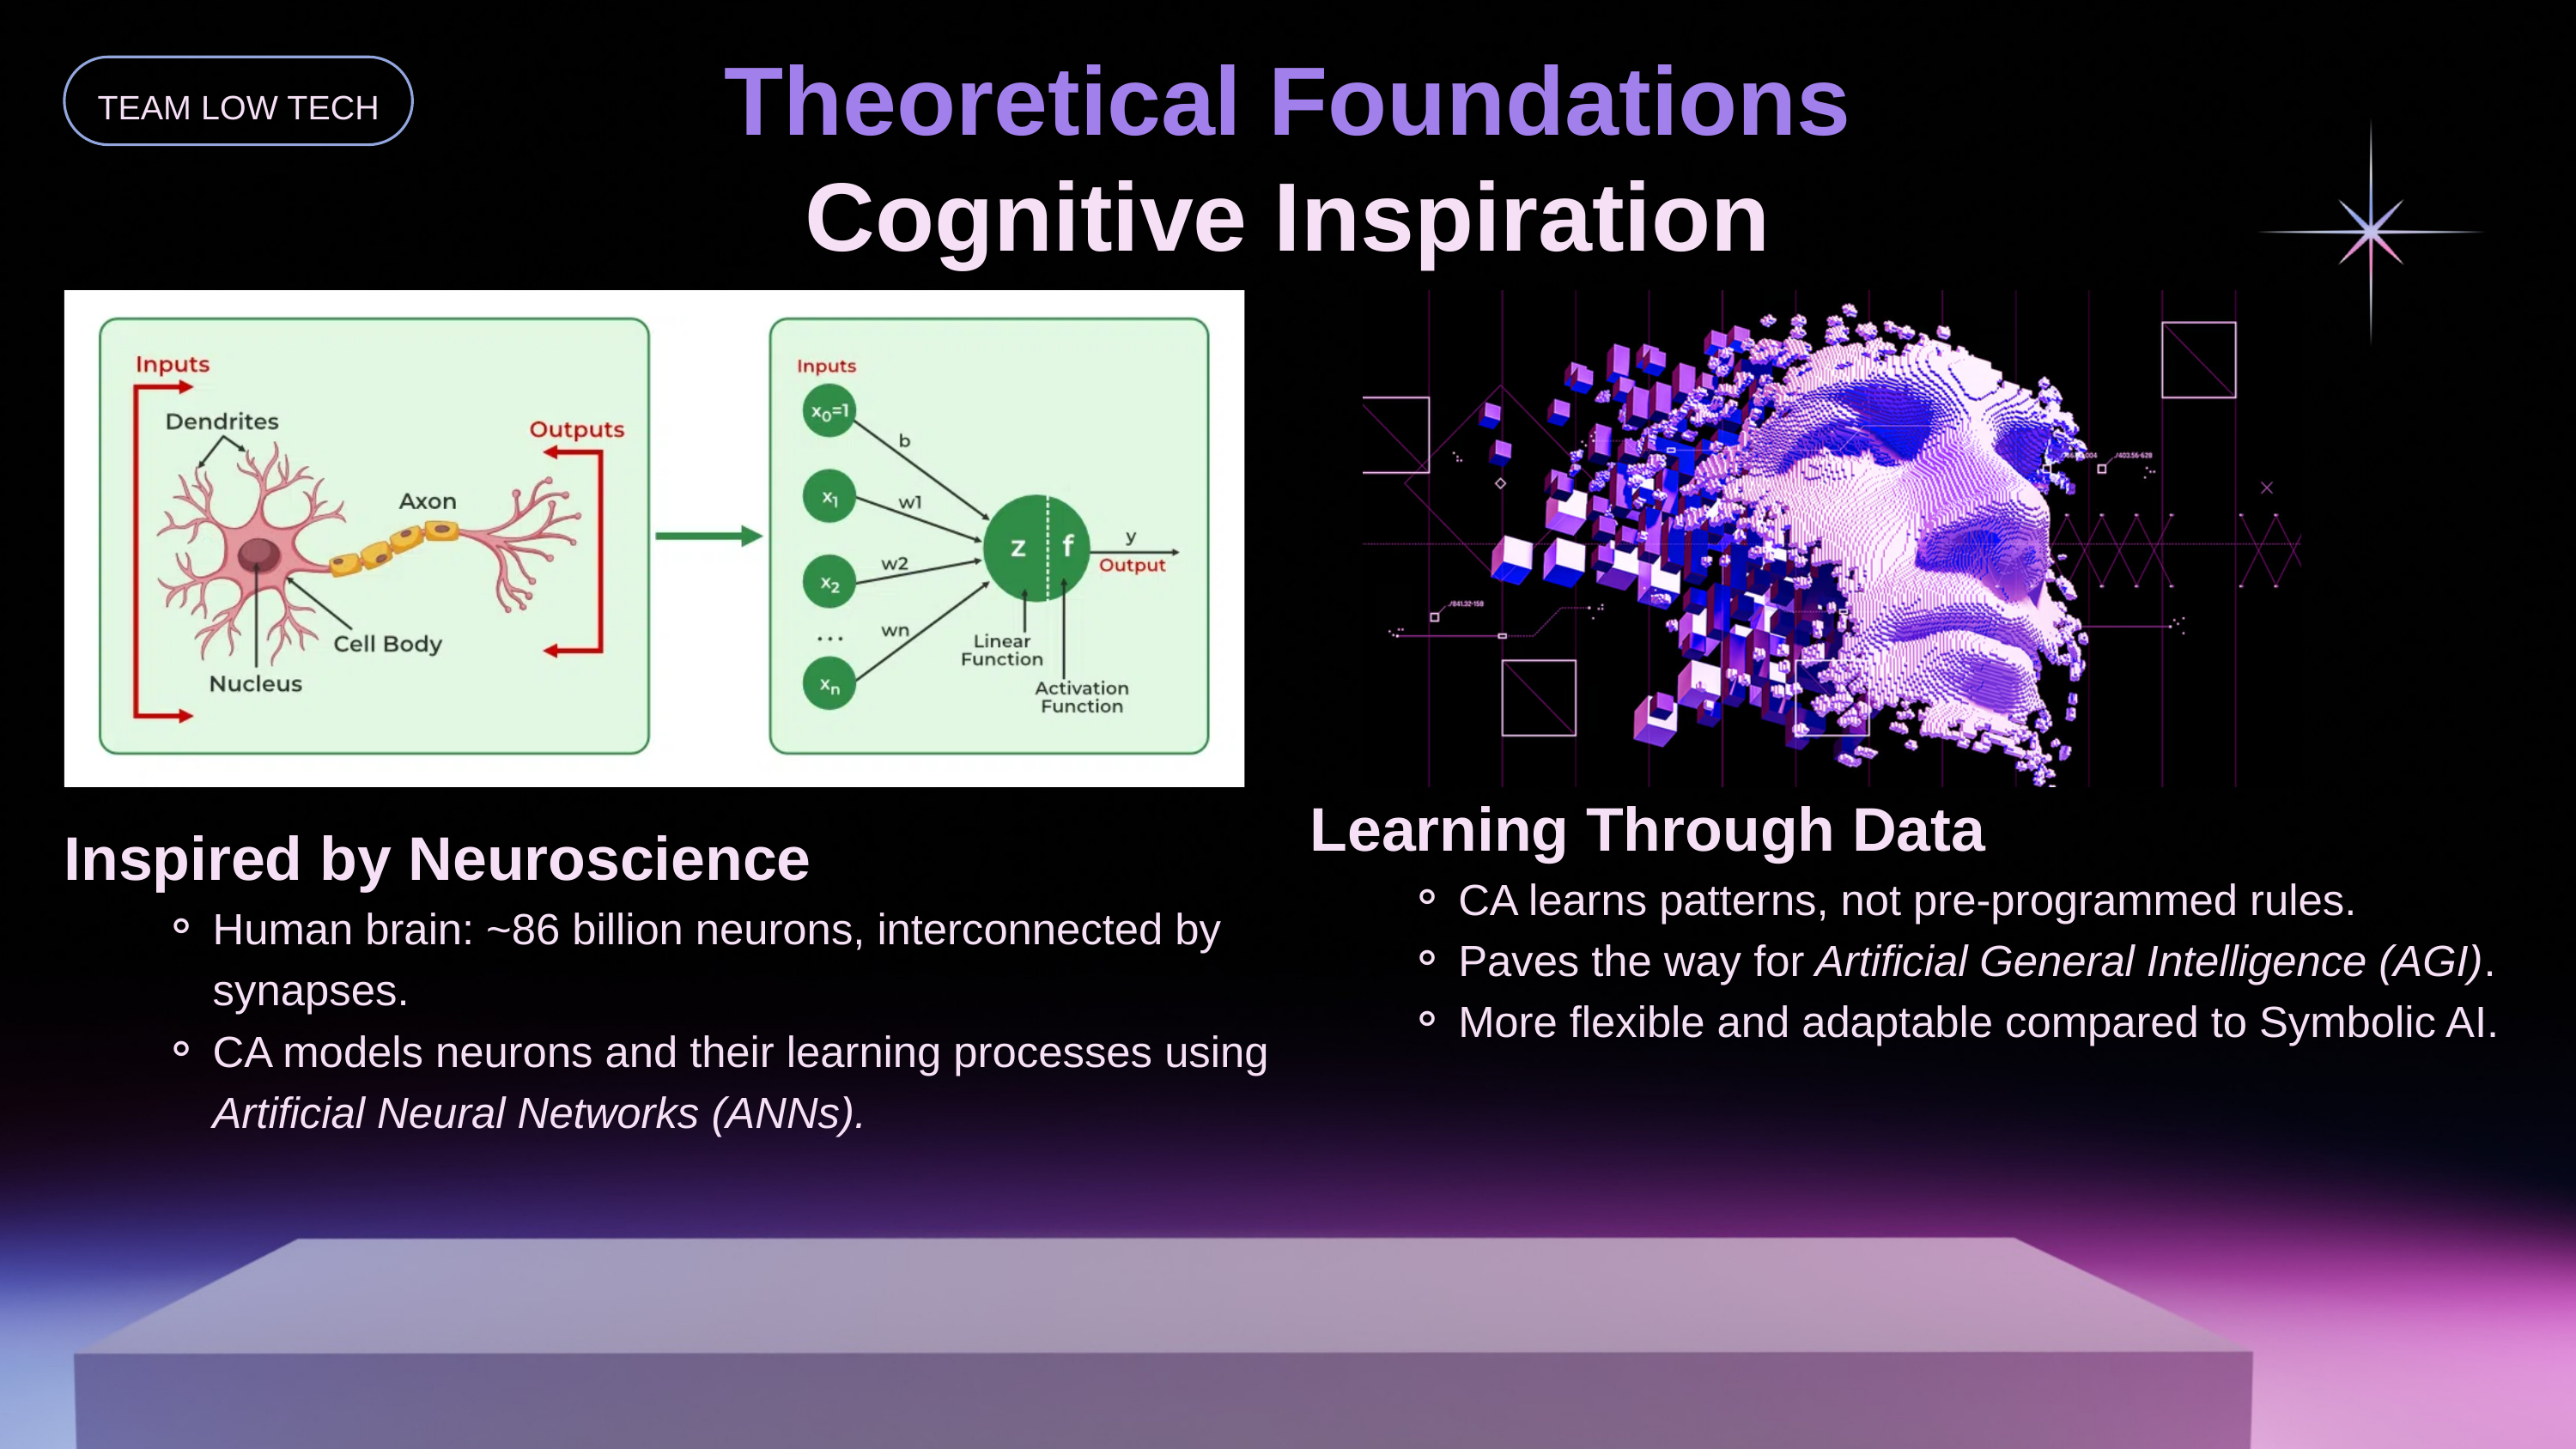

Theoretical Foundations
Cognitive Inspiration

TEAM LOW TECH

Learning Through Data
CA learns patterns, not pre-programmed rules.
Paves the way for Artificial General Intelligence (AGI).
More flexible and adaptable compared to Symbolic AI.
Inspired by Neuroscience
Human brain: ~86 billion neurons, interconnected by synapses.
CA models neurons and their learning processes using Artificial Neural Networks (ANNs).